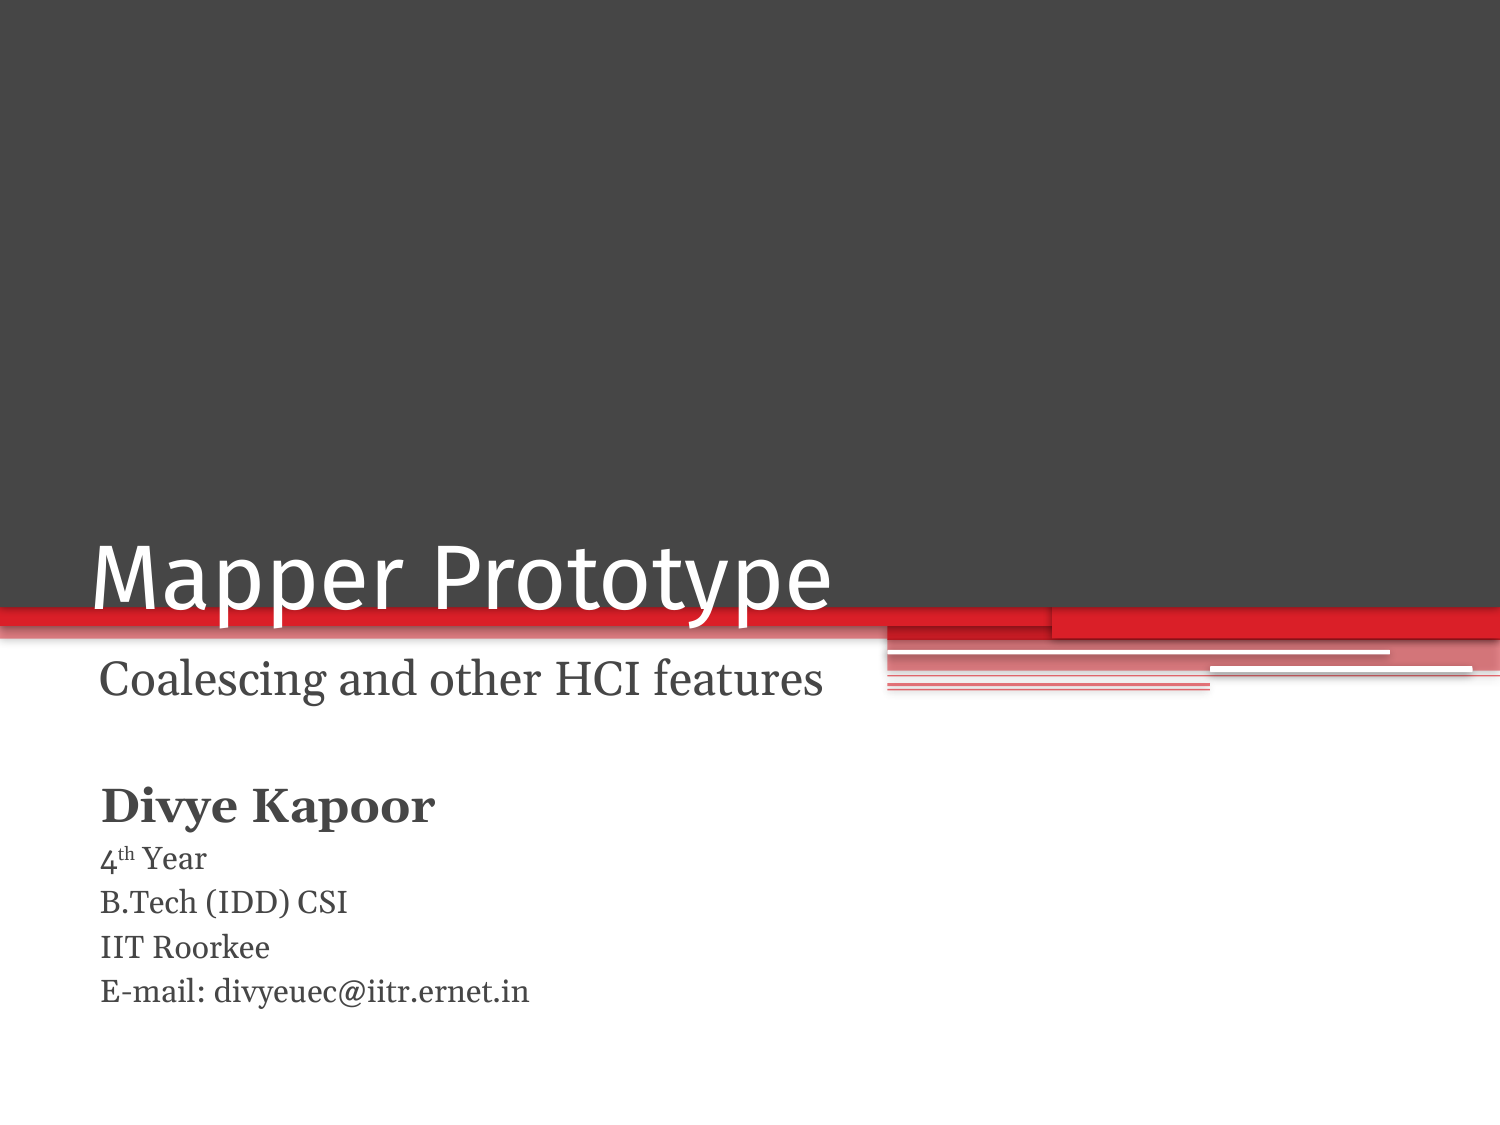

# Mapper Prototype
Coalescing and other HCI features

Divye Kapoor
4th Year
B.Tech (IDD) CSI
IIT Roorkee
E-mail: divyeuec@iitr.ernet.in